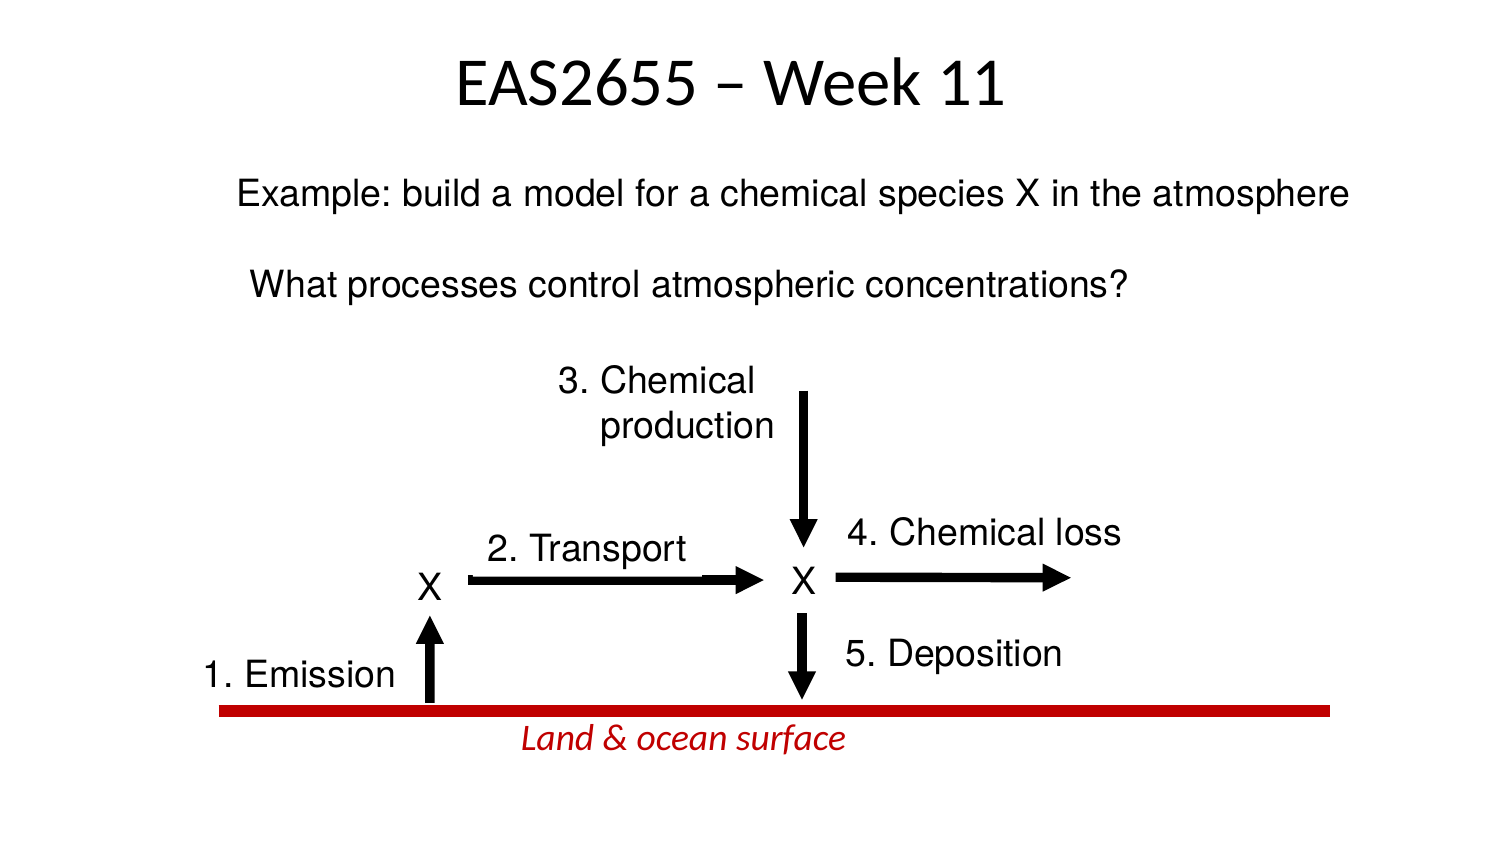

EAS2655 – Week 11
Example: build a model for a chemical species X in the atmosphere
What processes control atmospheric concentrations?
3. Chemical
    production
4. Chemical loss
2. Transport
X
X
5. Deposition
1. Emission
Land & ocean surface